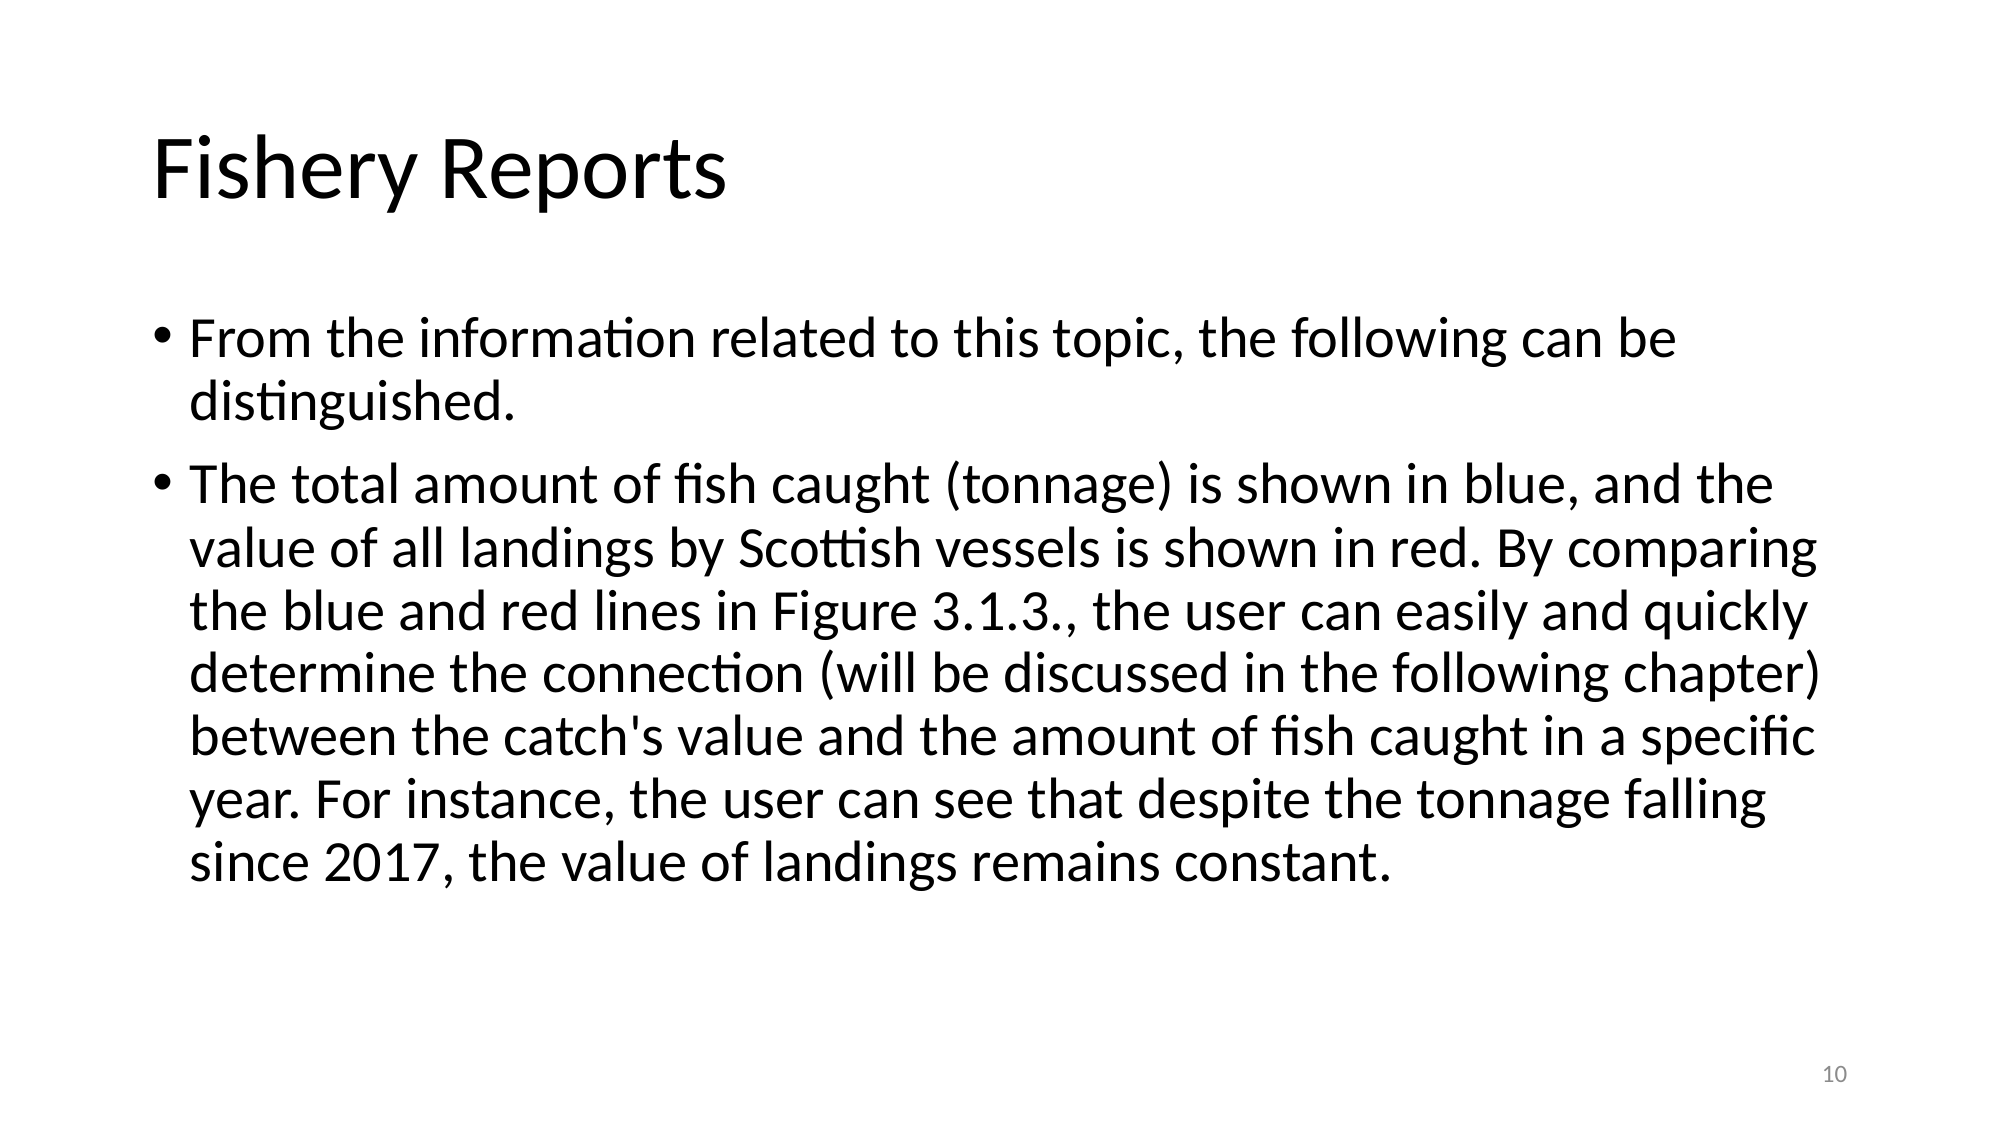

# Fishery Reports
From the information related to this topic, the following can be distinguished.
The total amount of fish caught (tonnage) is shown in blue, and the value of all landings by Scottish vessels is shown in red. By comparing the blue and red lines in Figure 3.1.3., the user can easily and quickly determine the connection (will be discussed in the following chapter) between the catch's value and the amount of fish caught in a specific year. For instance, the user can see that despite the tonnage falling since 2017, the value of landings remains constant.

10